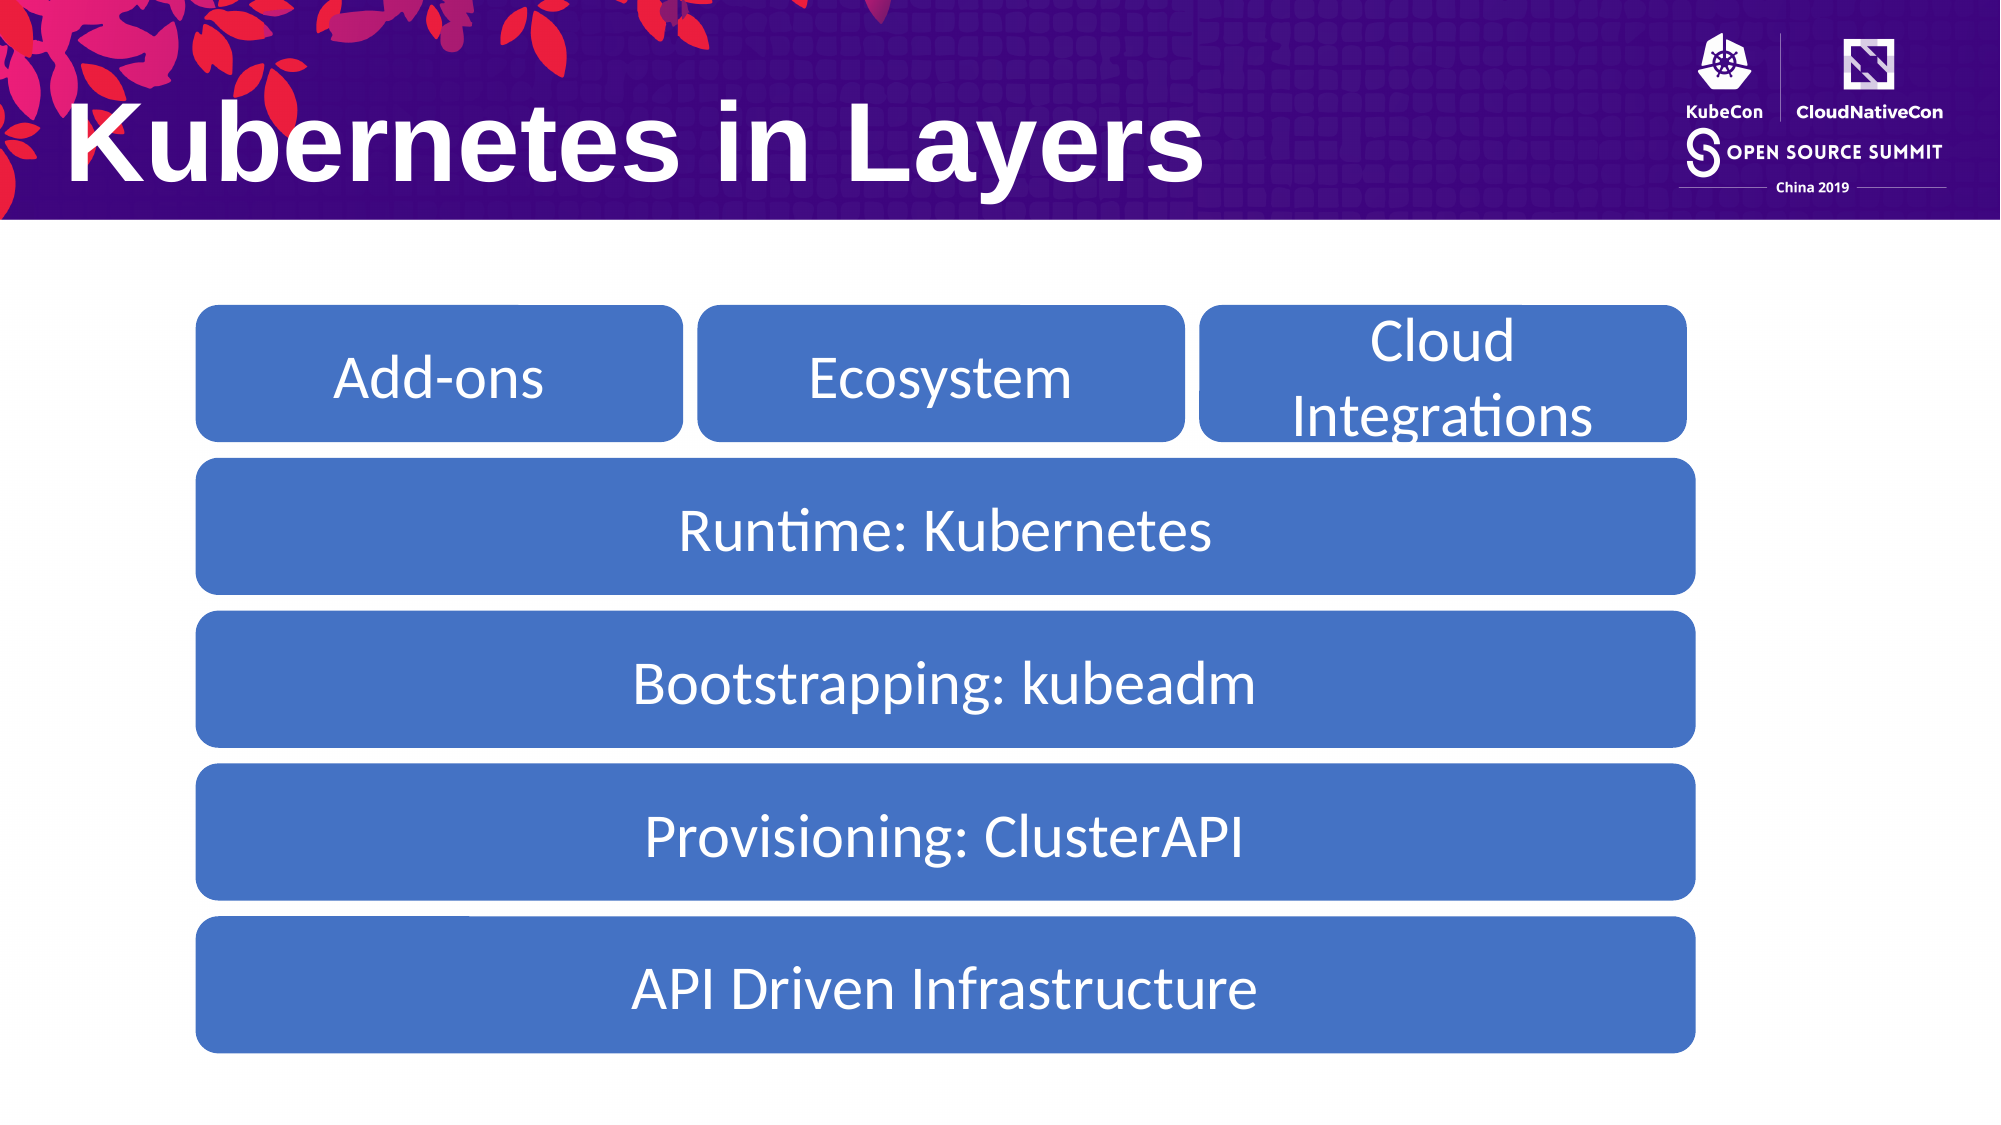

Kubernetes in Layers
Add-ons
Ecosystem
Cloud Integrations
Runtime: Kubernetes
Bootstrapping: kubeadm
Provisioning: ClusterAPI
API Driven Infrastructure